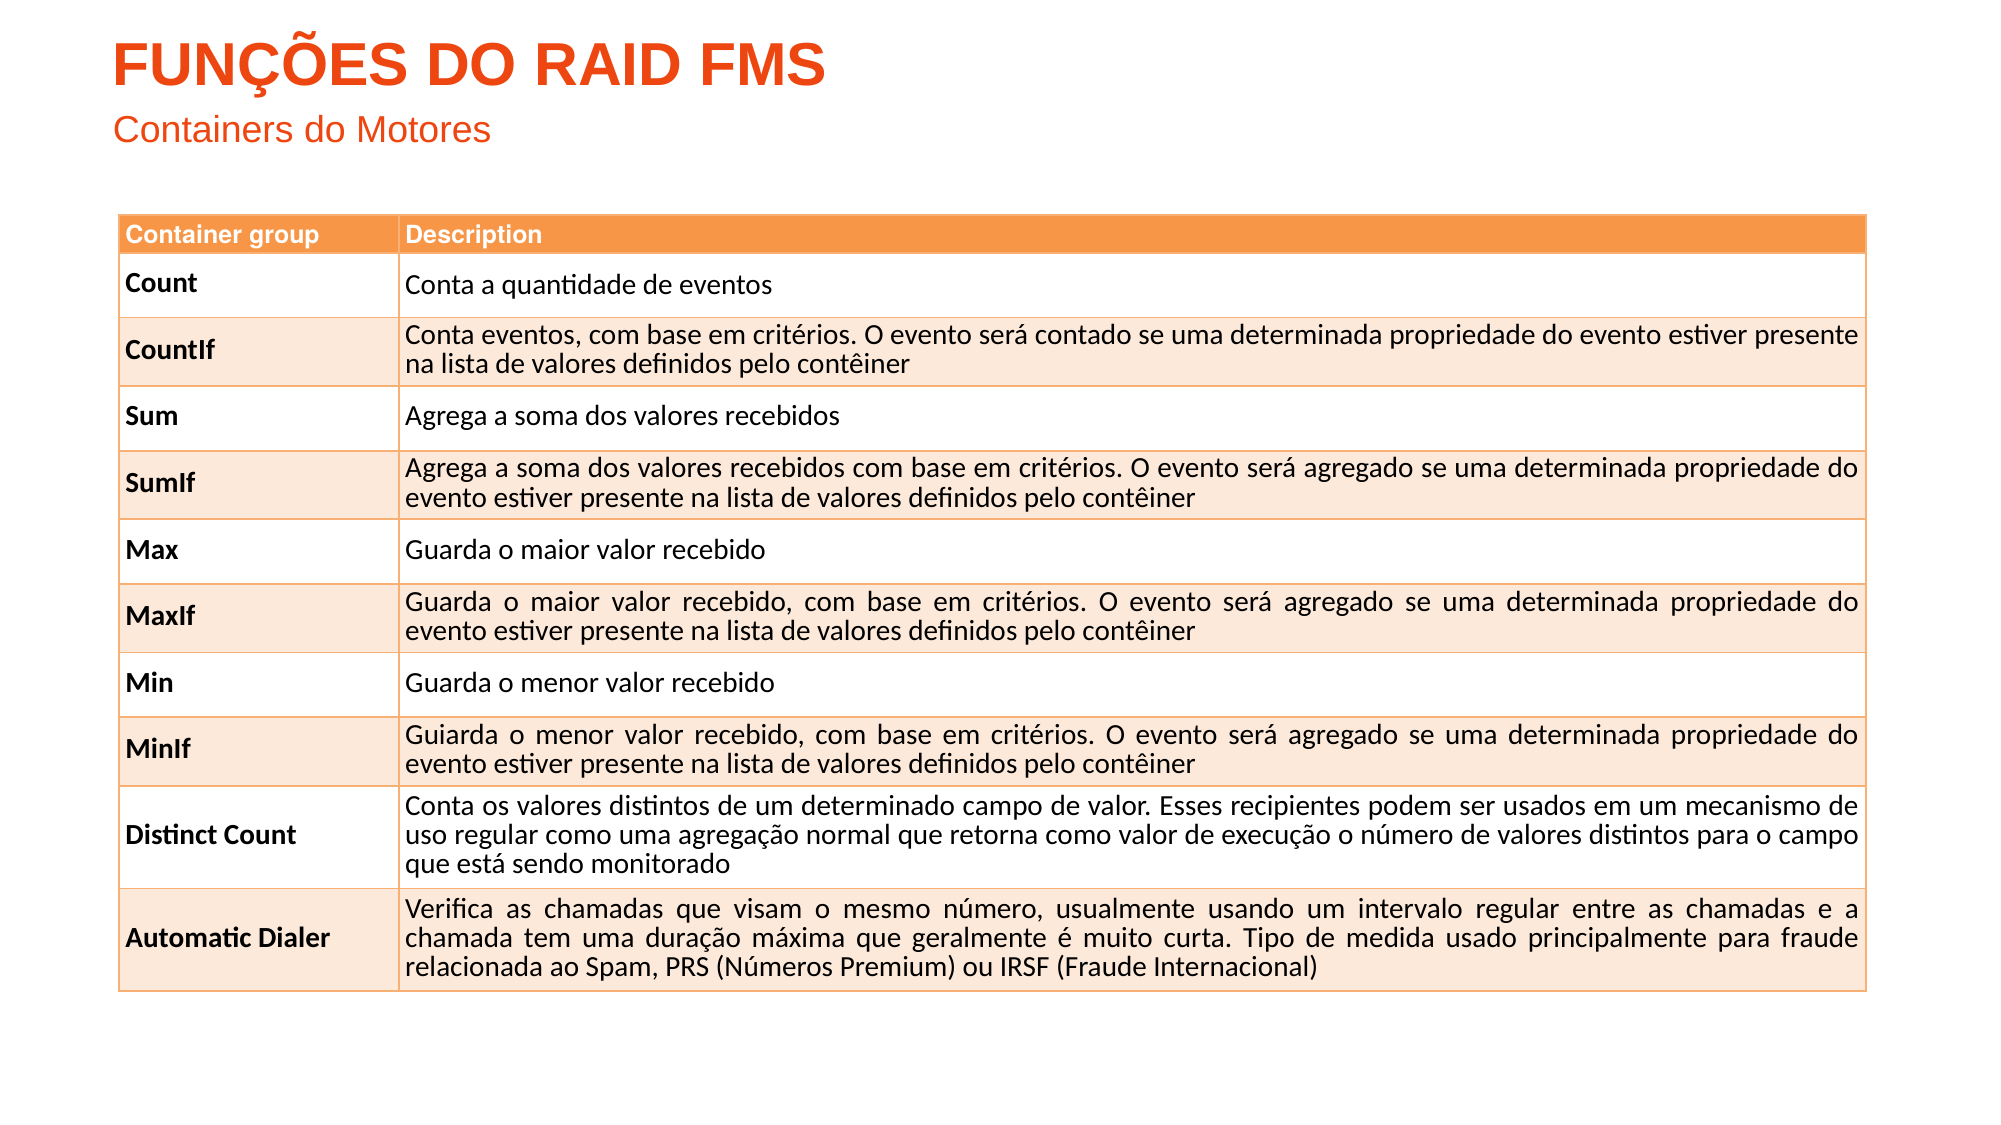

# Funções do raId fms
Containers do Motores
| Container group | Description |
| --- | --- |
| Count | Conta a quantidade de eventos |
| CountIf | Conta eventos, com base em critérios. O evento será contado se uma determinada propriedade do evento estiver presente na lista de valores definidos pelo contêiner |
| Sum | Agrega a soma dos valores recebidos |
| SumIf | Agrega a soma dos valores recebidos com base em critérios. O evento será agregado se uma determinada propriedade do evento estiver presente na lista de valores definidos pelo contêiner |
| Max | Guarda o maior valor recebido |
| MaxIf | Guarda o maior valor recebido, com base em critérios. O evento será agregado se uma determinada propriedade do evento estiver presente na lista de valores definidos pelo contêiner |
| Min | Guarda o menor valor recebido |
| MinIf | Guiarda o menor valor recebido, com base em critérios. O evento será agregado se uma determinada propriedade do evento estiver presente na lista de valores definidos pelo contêiner |
| Distinct Count | Conta os valores distintos de um determinado campo de valor. Esses recipientes podem ser usados em um mecanismo de uso regular como uma agregação normal que retorna como valor de execução o número de valores distintos para o campo que está sendo monitorado |
| Automatic Dialer | Verifica as chamadas que visam o mesmo número, usualmente usando um intervalo regular entre as chamadas e a chamada tem uma duração máxima que geralmente é muito curta. Tipo de medida usado principalmente para fraude relacionada ao Spam, PRS (Números Premium) ou IRSF (Fraude Internacional) |